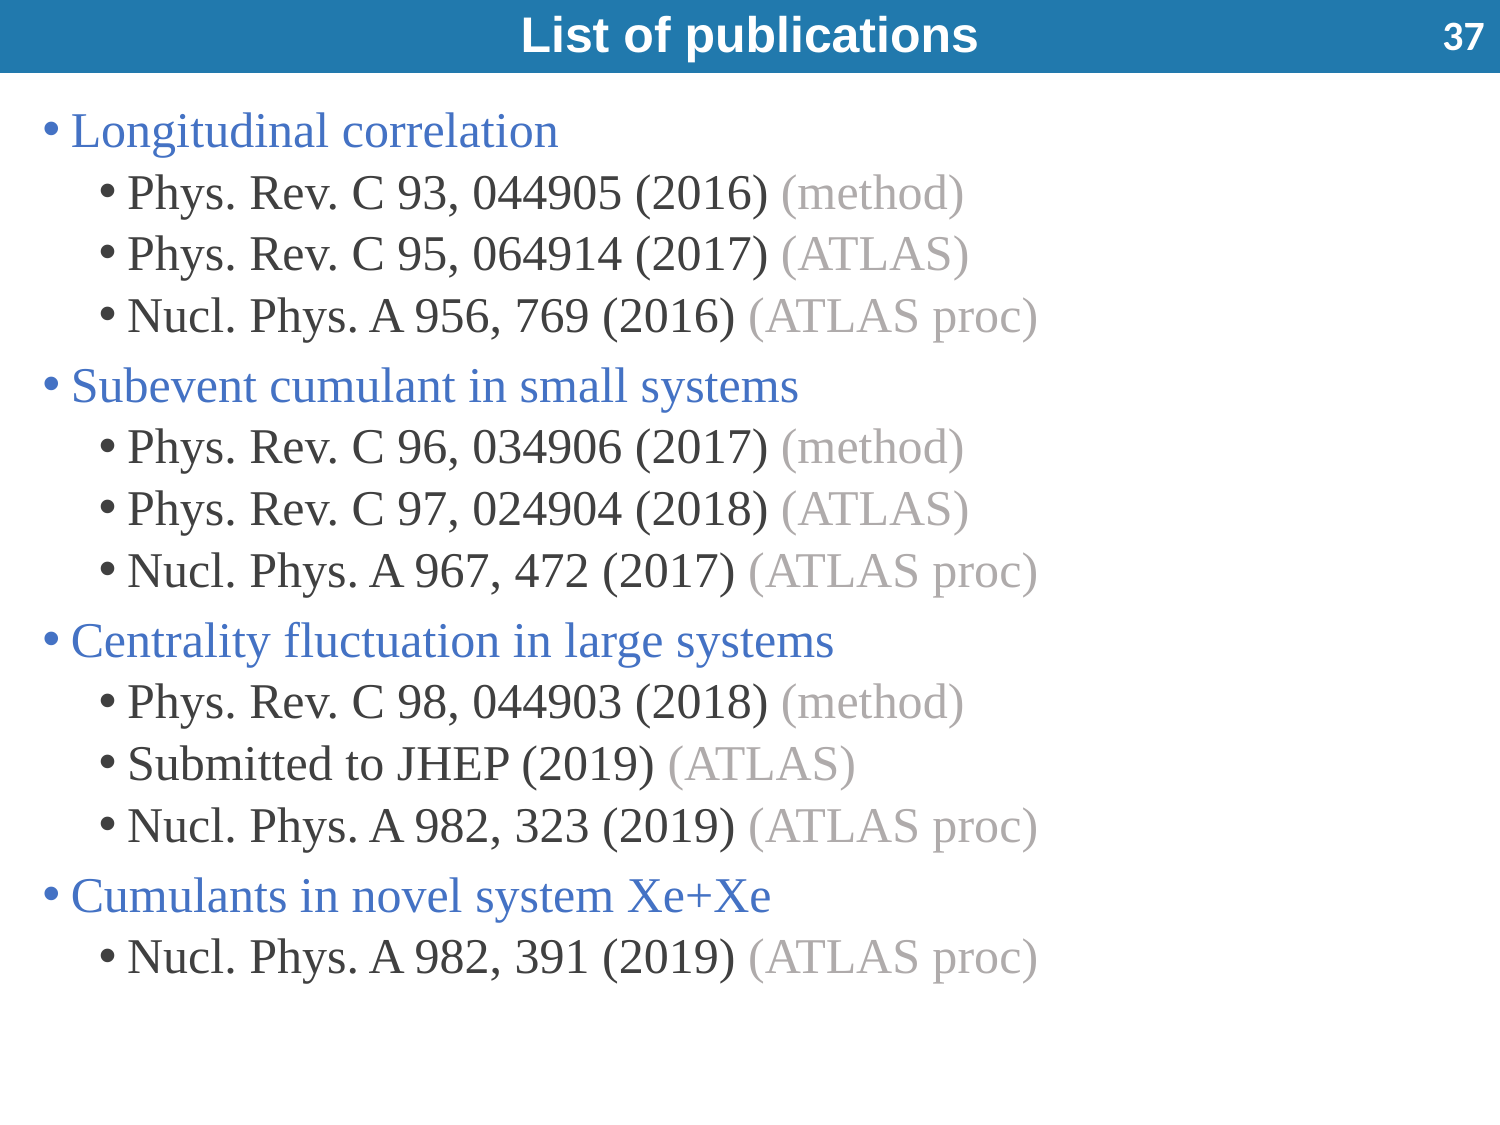

# List of publications
37
Longitudinal correlation
Phys. Rev. C 93, 044905 (2016) (method)
Phys. Rev. C 95, 064914 (2017) (ATLAS)
Nucl. Phys. A 956, 769 (2016) (ATLAS proc)
Subevent cumulant in small systems
Phys. Rev. C 96, 034906 (2017) (method)
Phys. Rev. C 97, 024904 (2018) (ATLAS)
Nucl. Phys. A 967, 472 (2017) (ATLAS proc)
Centrality fluctuation in large systems
Phys. Rev. C 98, 044903 (2018) (method)
Submitted to JHEP (2019) (ATLAS)
Nucl. Phys. A 982, 323 (2019) (ATLAS proc)
Cumulants in novel system Xe+Xe
Nucl. Phys. A 982, 391 (2019) (ATLAS proc)